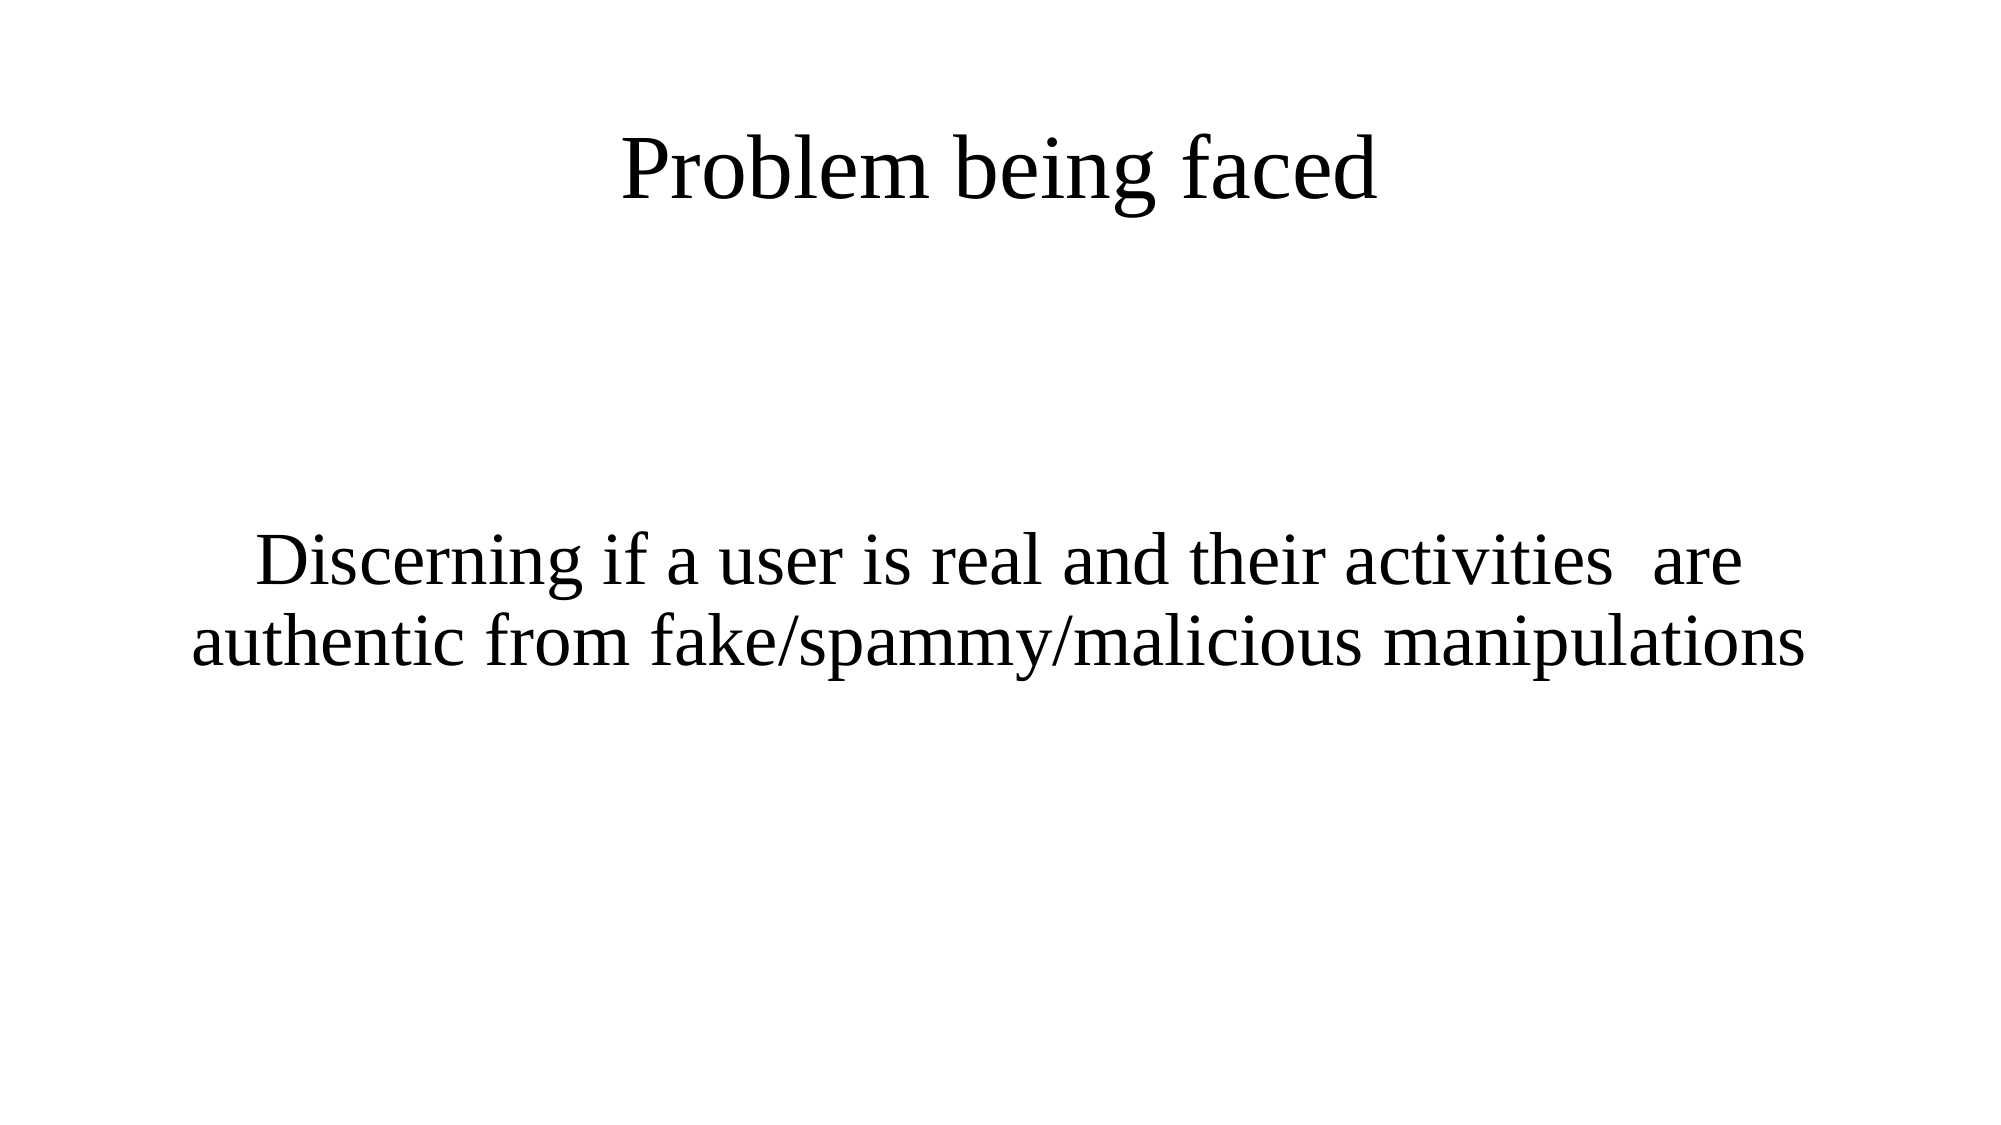

# Problem being faced

Discerning if a user is real and their activities  are authentic from fake/spammy/malicious manipulations